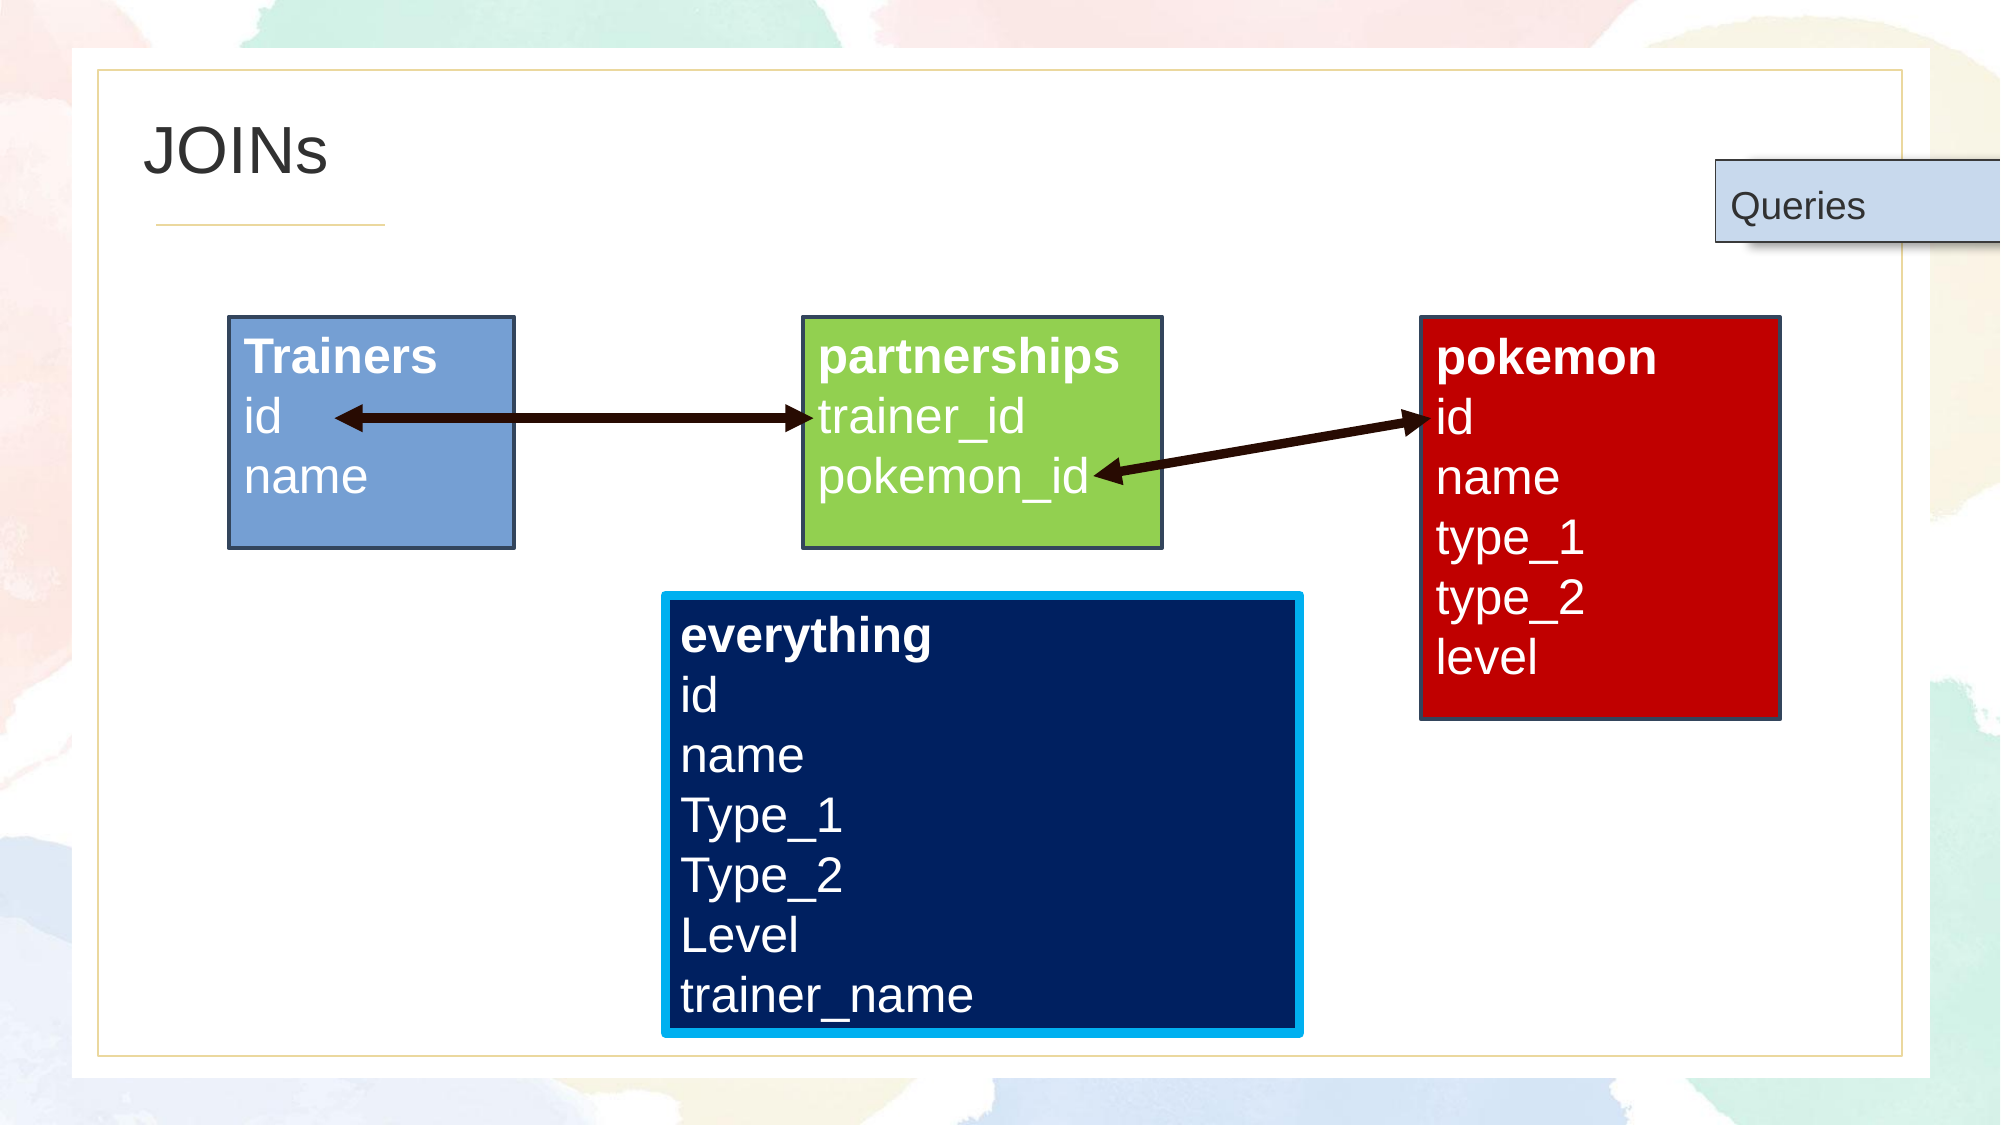

# JOINs
Queries
Trainers
id
name
partnerships
trainer_id
pokemon_id
pokemon
id
name
type_1
type_2
level
everything
id
name
Type_1
Type_2
Level
trainer_name